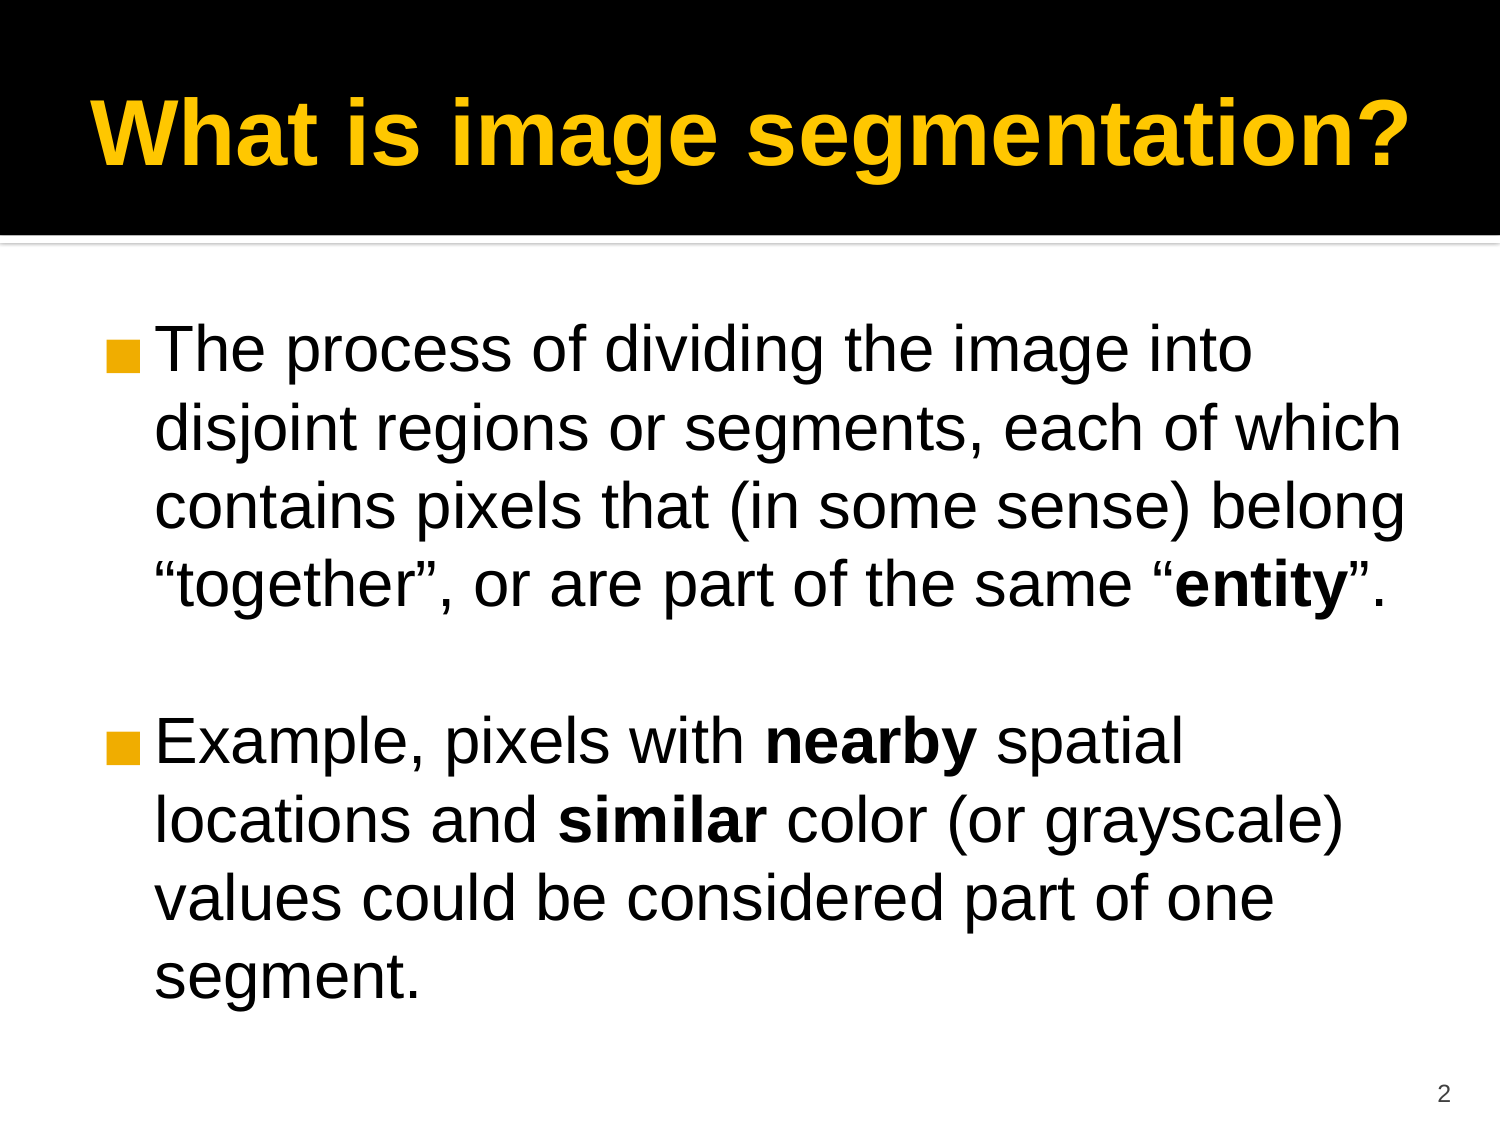

# What is image segmentation?
The process of dividing the image into disjoint regions or segments, each of which contains pixels that (in some sense) belong “together”, or are part of the same “entity”.

Example, pixels with nearby spatial locations and similar color (or grayscale) values could be considered part of one segment.
2